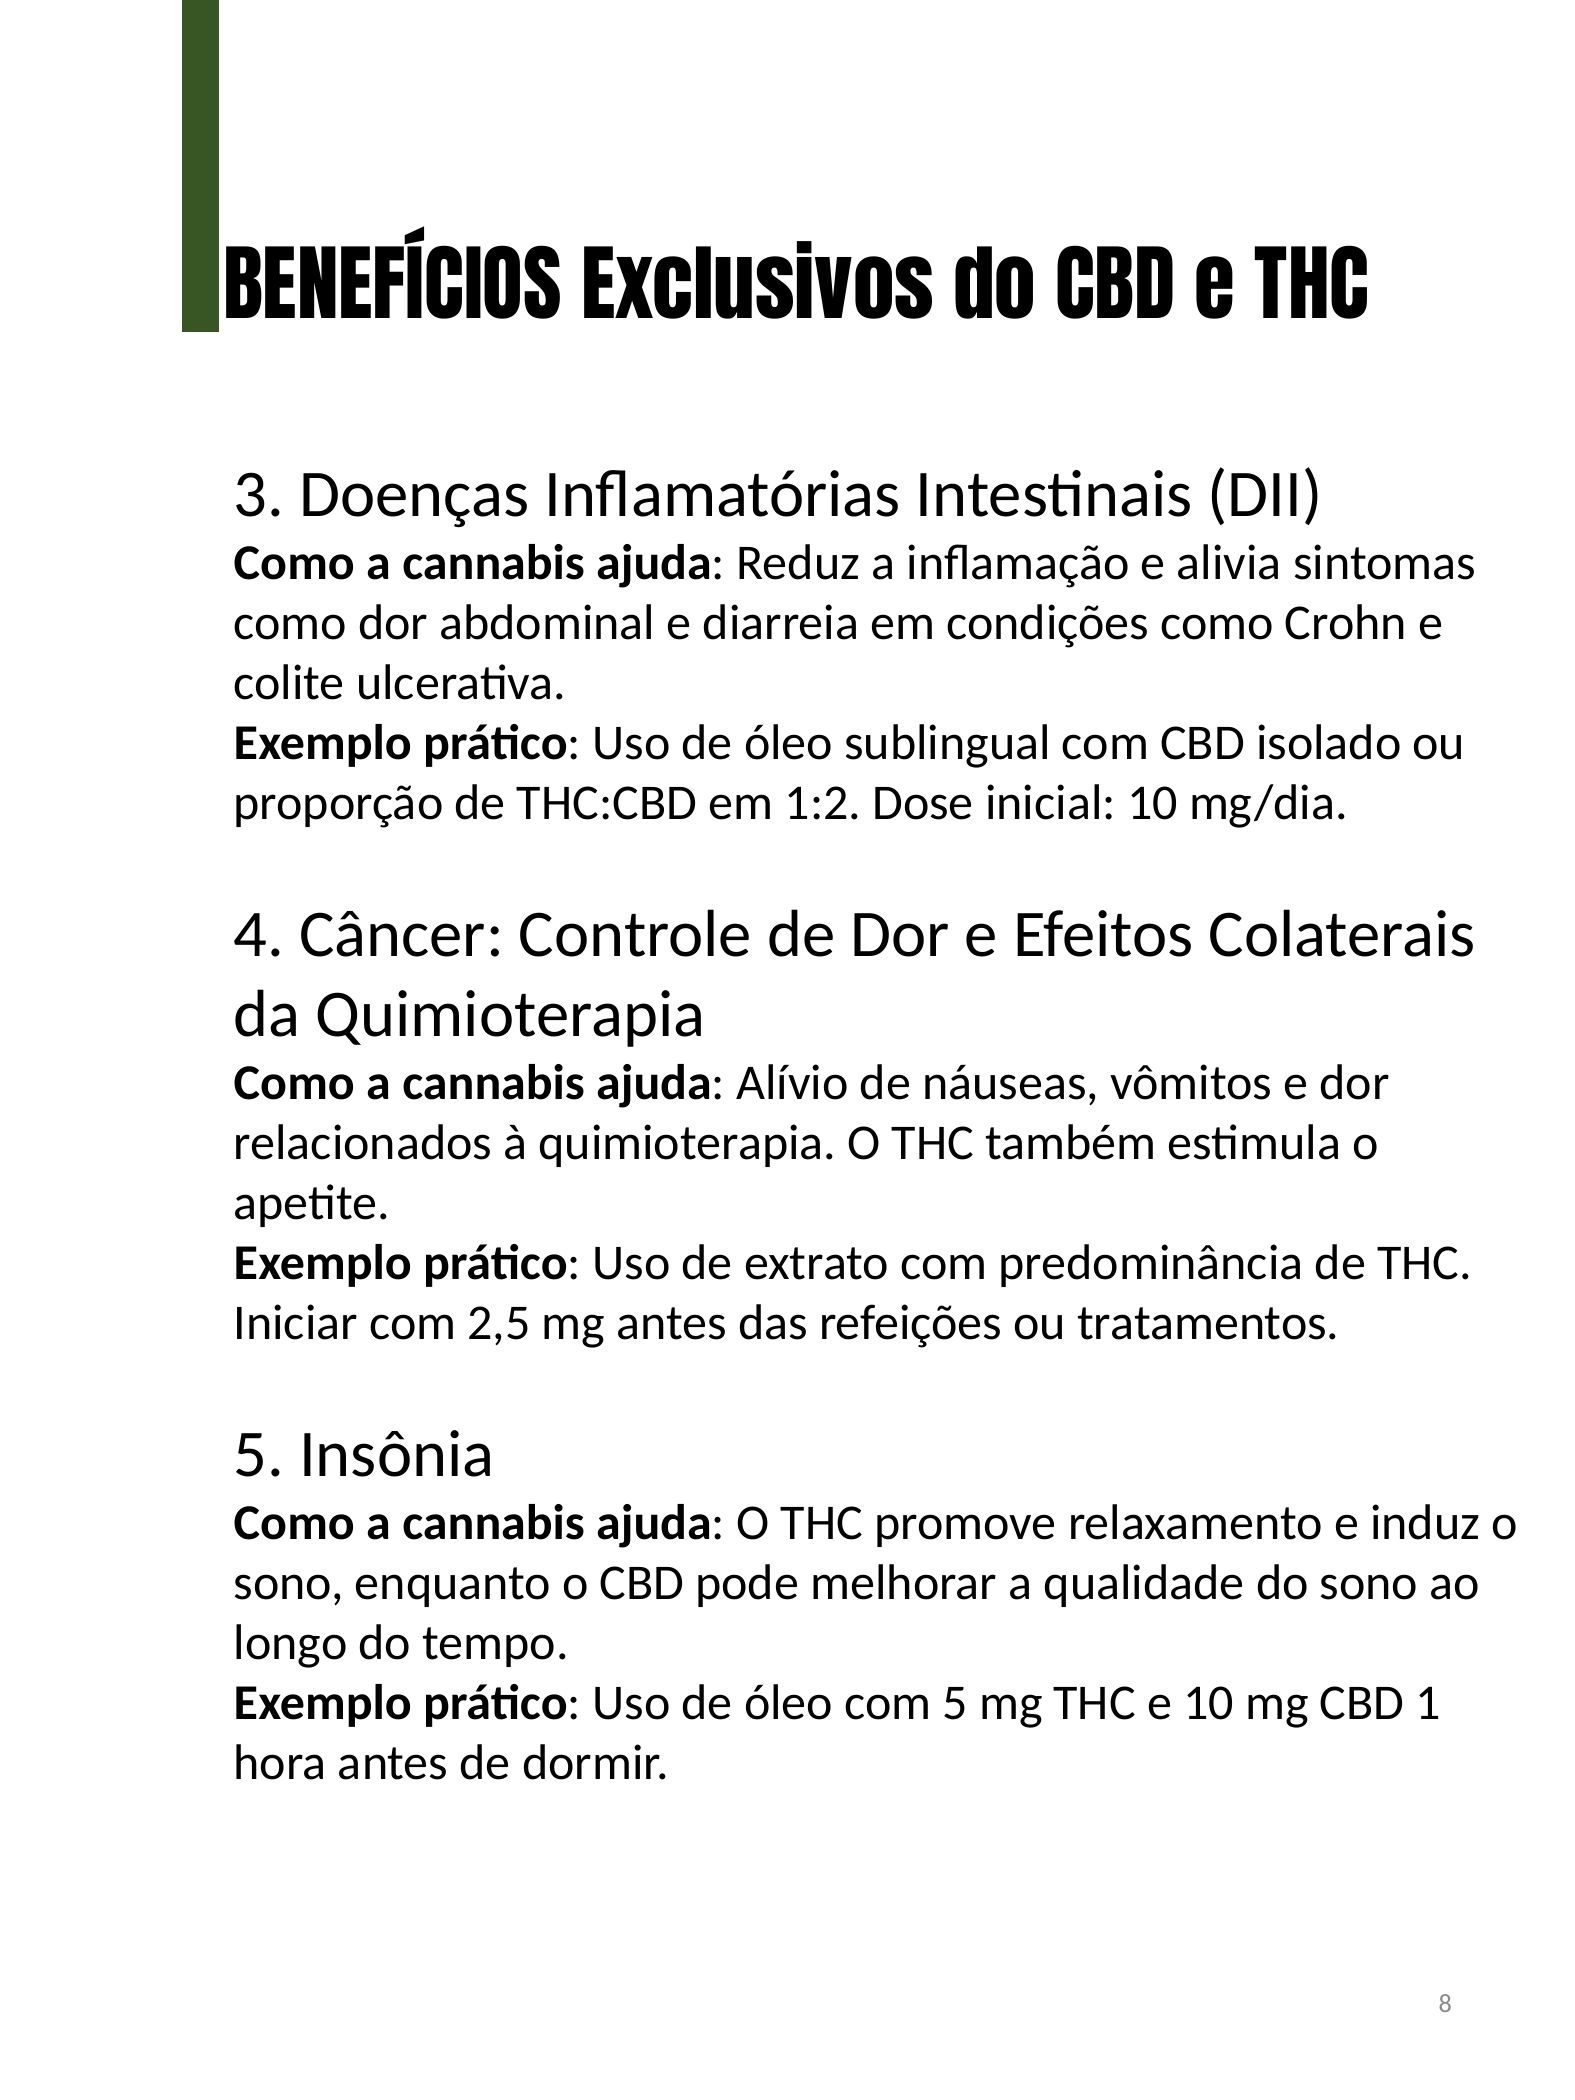

BENEFÍCIOS Exclusivos do CBD e THC

3. Doenças Inflamatórias Intestinais (DII)
Como a cannabis ajuda: Reduz a inflamação e alivia sintomas como dor abdominal e diarreia em condições como Crohn e colite ulcerativa.
Exemplo prático: Uso de óleo sublingual com CBD isolado ou proporção de THC:CBD em 1:2. Dose inicial: 10 mg/dia.
4. Câncer: Controle de Dor e Efeitos Colaterais da Quimioterapia
Como a cannabis ajuda: Alívio de náuseas, vômitos e dor relacionados à quimioterapia. O THC também estimula o apetite.
Exemplo prático: Uso de extrato com predominância de THC. Iniciar com 2,5 mg antes das refeições ou tratamentos.
5. Insônia
Como a cannabis ajuda: O THC promove relaxamento e induz o sono, enquanto o CBD pode melhorar a qualidade do sono ao longo do tempo.
Exemplo prático: Uso de óleo com 5 mg THC e 10 mg CBD 1 hora antes de dormir.

8